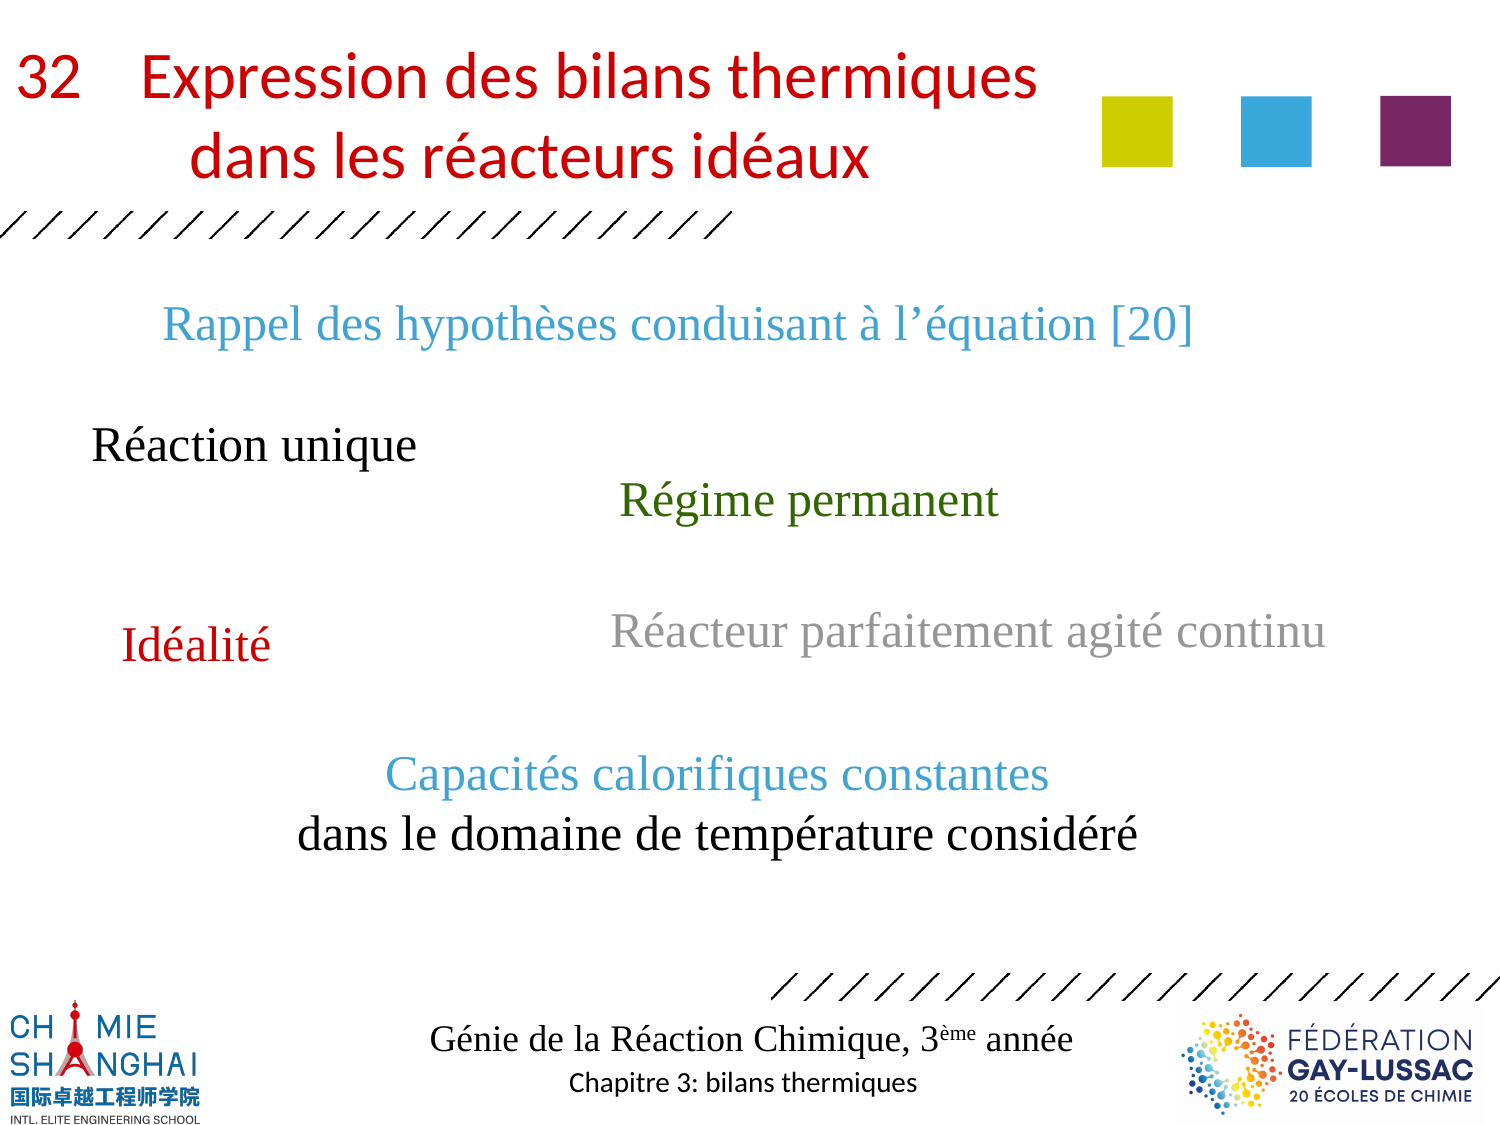

Expression des bilans thermiques
	dans les réacteurs idéaux
Rappel des hypothèses conduisant à l’équation [20]
Réaction unique
Régime permanent
Réacteur parfaitement agité continu
Idéalité
Capacités calorifiques constantes
dans le domaine de température considéré